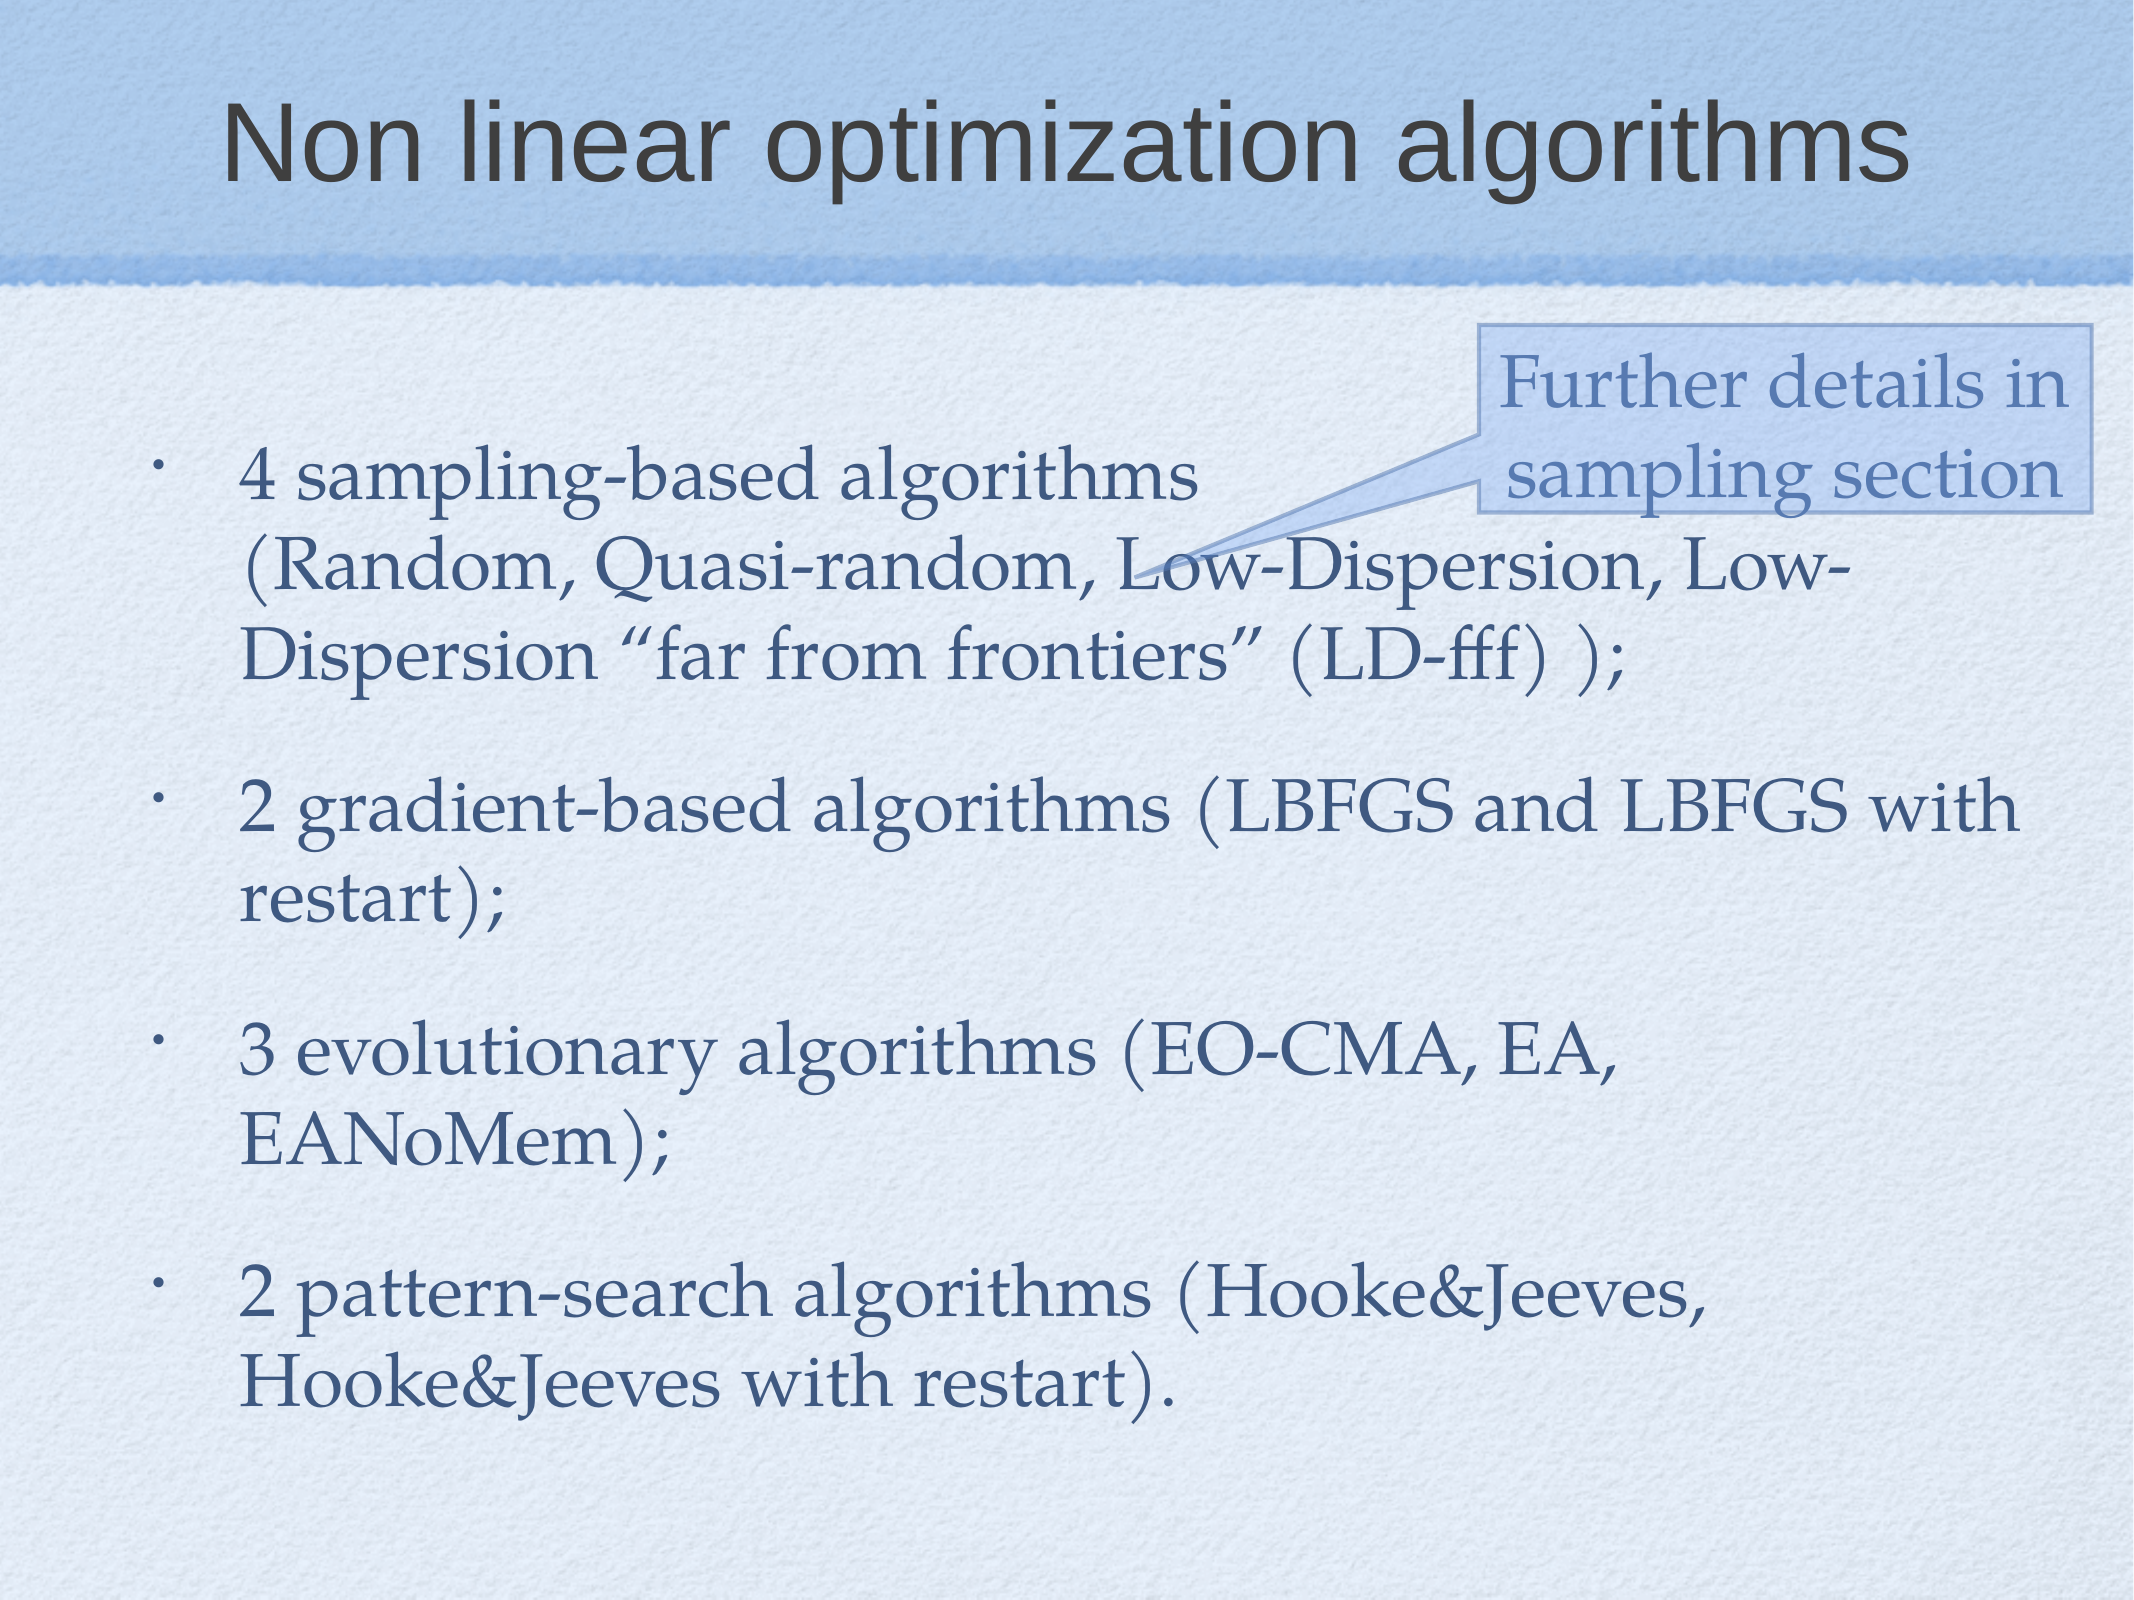

# Non linear optimization algorithms
Further details in sampling section
4 sampling-based algorithms 				(Random, Quasi-random, Low-Dispersion, Low-Dispersion “far from frontiers” (LD-fff) );
2 gradient-based algorithms (LBFGS and LBFGS with restart);
3 evolutionary algorithms (EO-CMA, EA, EANoMem);
2 pattern-search algorithms (Hooke&Jeeves, Hooke&Jeeves with restart).